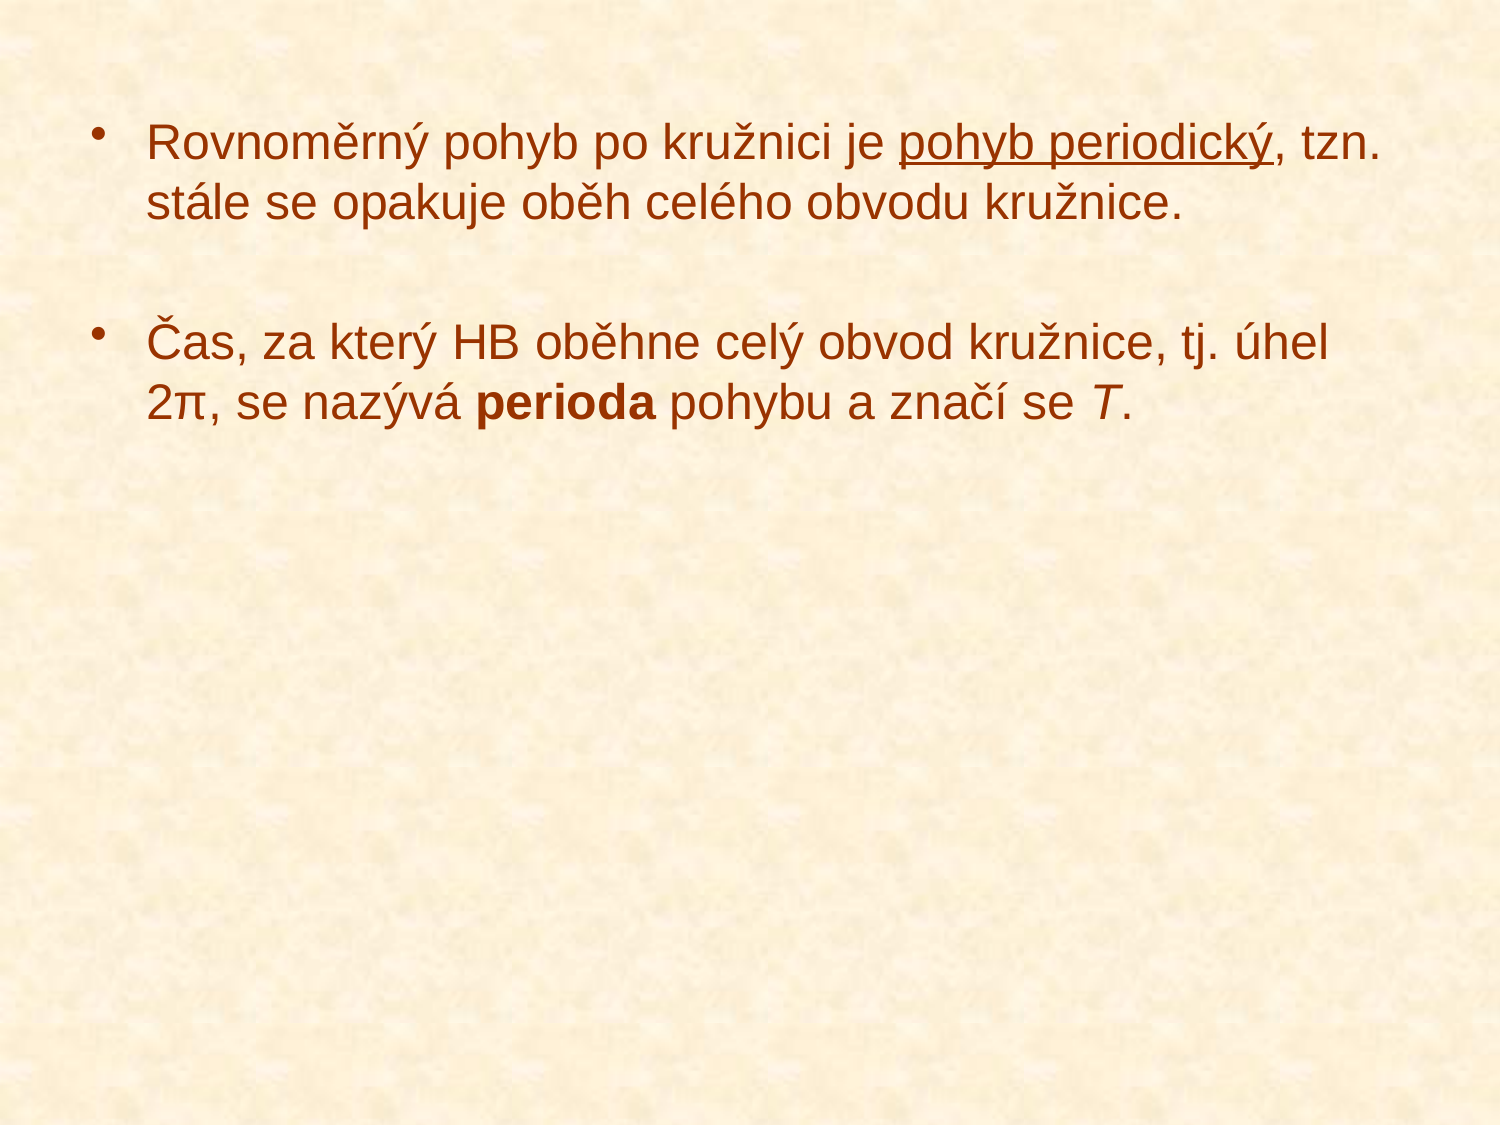

Rovnoměrný pohyb po kružnici je pohyb periodický, tzn. stále se opakuje oběh celého obvodu kružnice.

Čas, za který HB oběhne celý obvod kružnice, tj. úhel 2π, se nazývá perioda pohybu a značí se T.